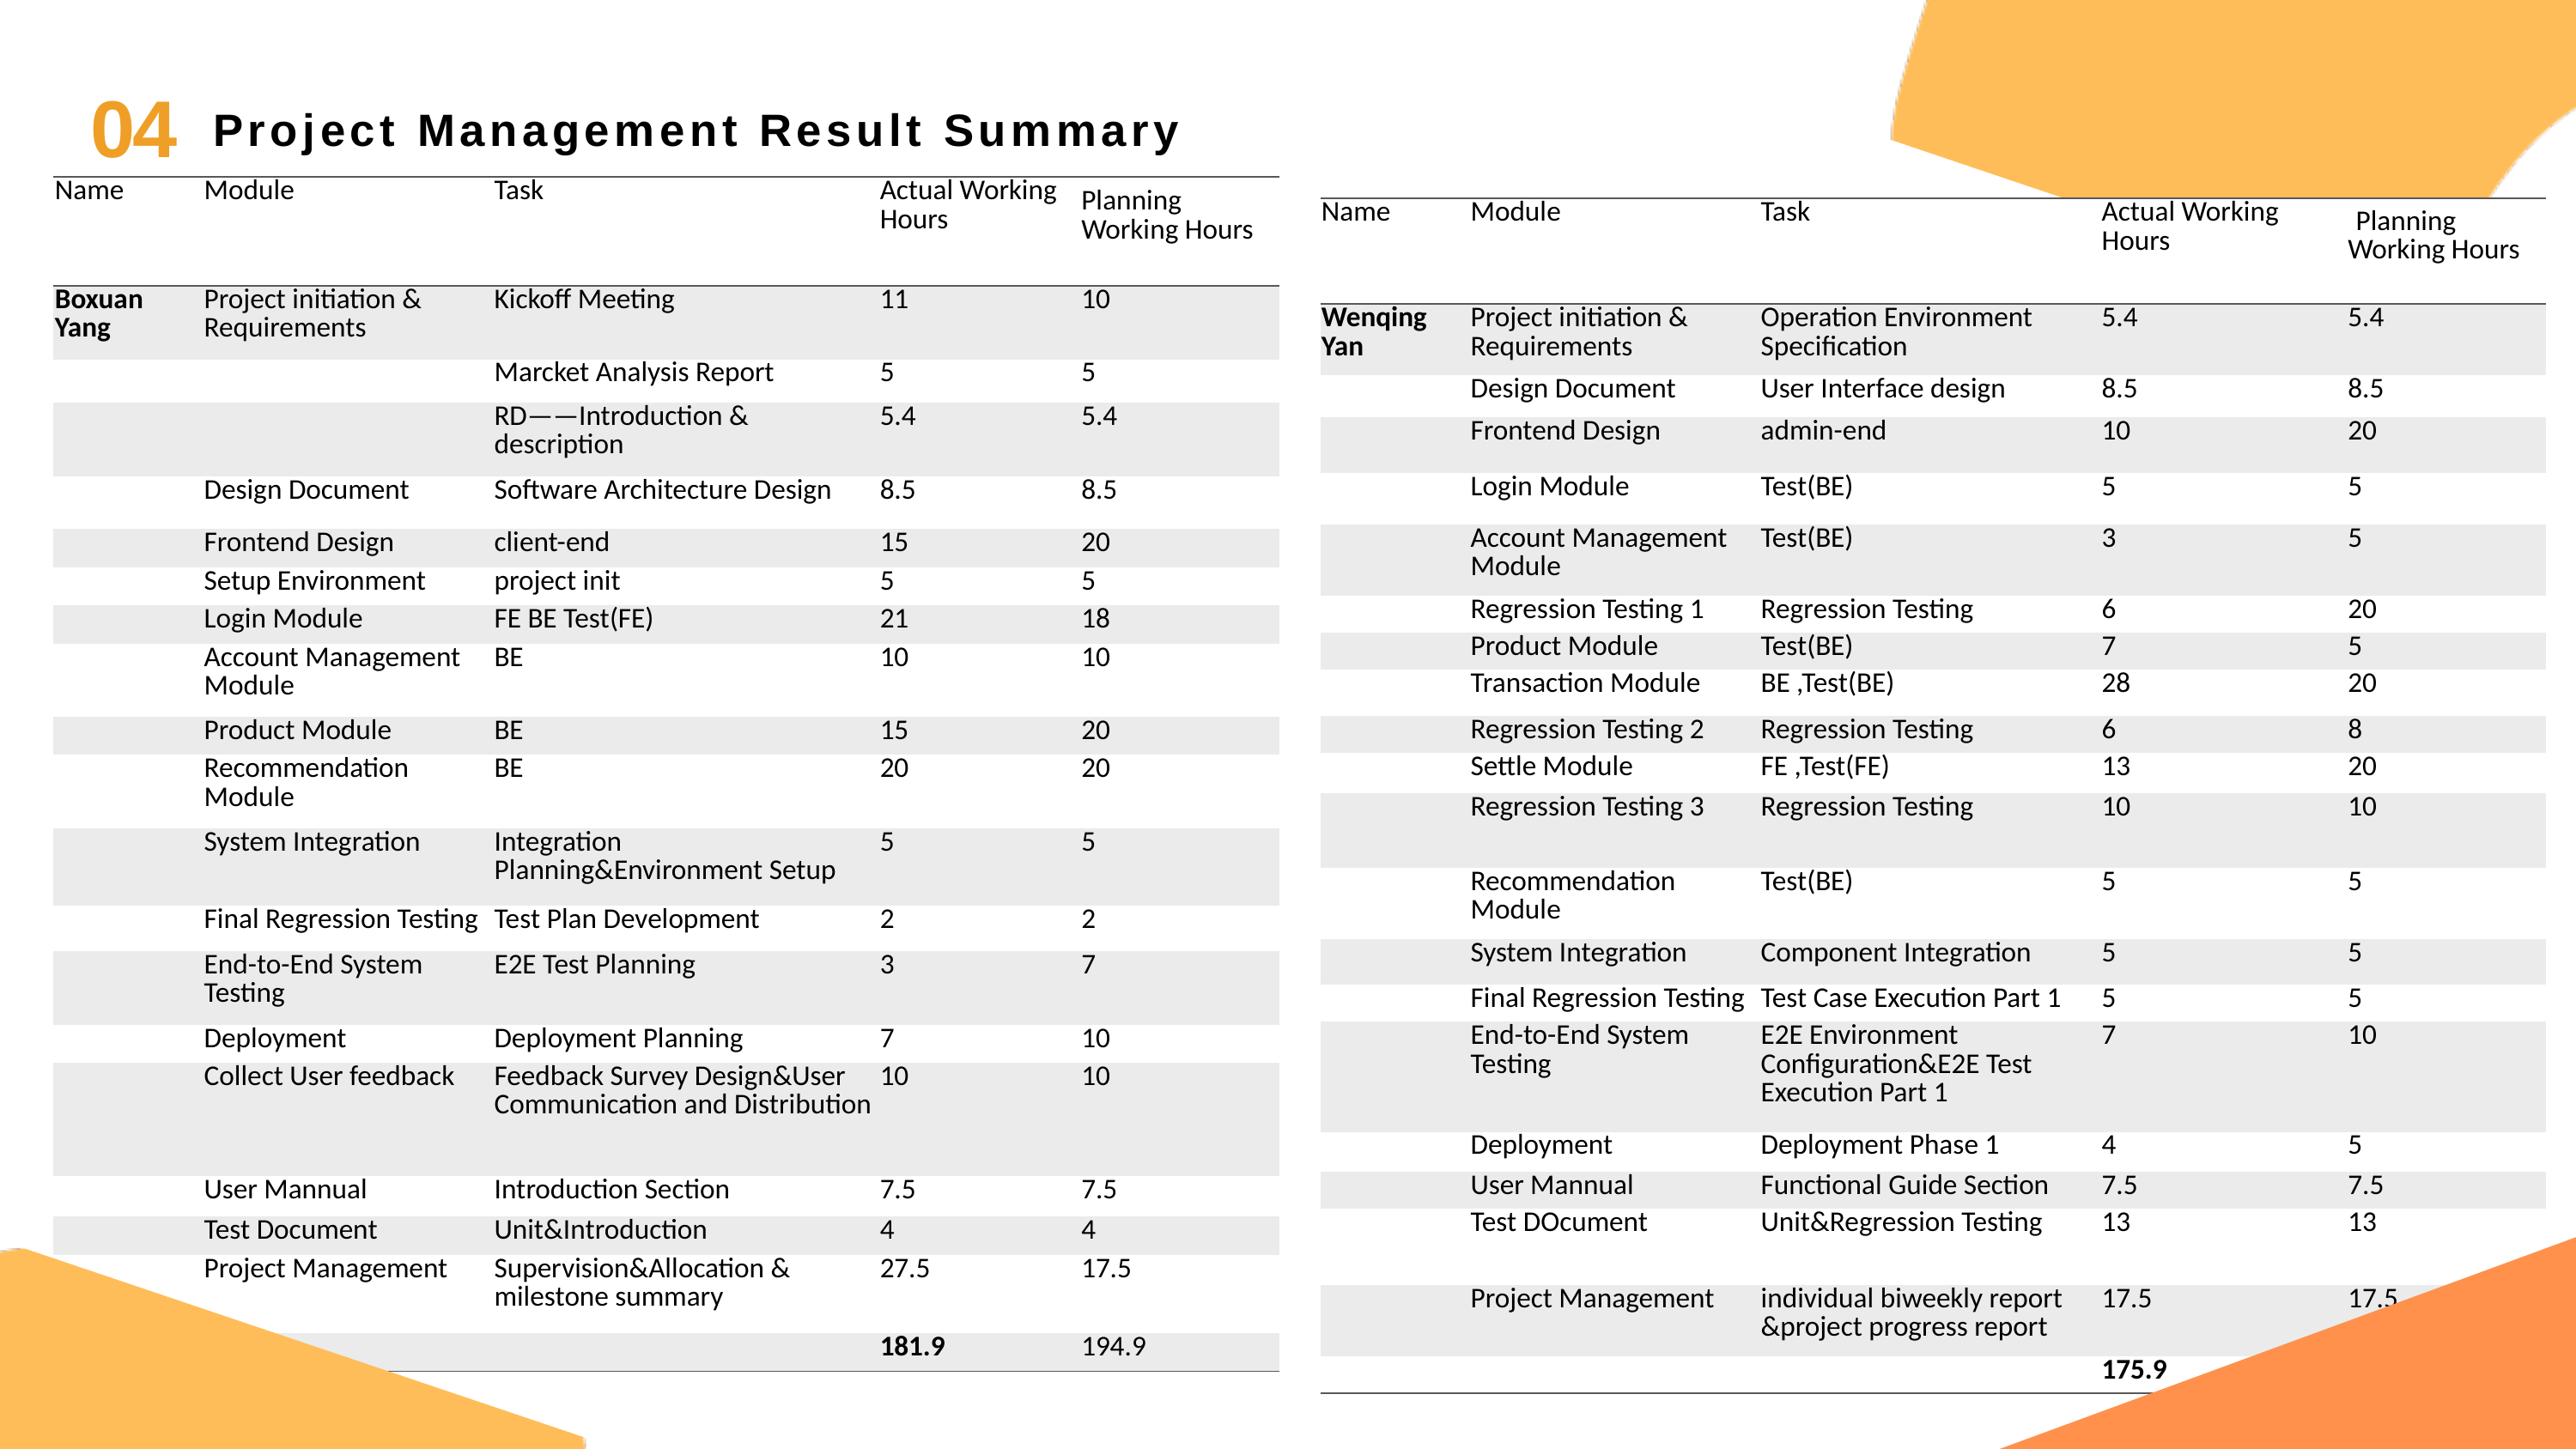

04
Project Management Result Summary
| Name | Module | Task | Actual Working Hours | Planning Working Hours |
| --- | --- | --- | --- | --- |
| Boxuan Yang | Project initiation & Requirements | Kickoff Meeting | 11 | 10 |
|  |  | Marcket Analysis Report | 5 | 5 |
|  |  | RD——Introduction & description | 5.4 | 5.4 |
|  | Design Document | Software Architecture Design | 8.5 | 8.5 |
|  | Frontend Design | client-end | 15 | 20 |
|  | Setup Environment | project init | 5 | 5 |
|  | Login Module | FE BE Test(FE) | 21 | 18 |
|  | Account Management Module | BE | 10 | 10 |
|  | Product Module | BE | 15 | 20 |
|  | Recommendation Module | BE | 20 | 20 |
|  | System Integration | Integration Planning&Environment Setup | 5 | 5 |
|  | Final Regression Testing | Test Plan Development | 2 | 2 |
|  | End-to-End System Testing | E2E Test Planning | 3 | 7 |
|  | Deployment | Deployment Planning | 7 | 10 |
|  | Collect User feedback | Feedback Survey Design&User Communication and Distribution | 10 | 10 |
|  | User Mannual | Introduction Section | 7.5 | 7.5 |
|  | Test Document | Unit&Introduction | 4 | 4 |
|  | Project Management | Supervision&Allocation & milestone summary | 27.5 | 17.5 |
|  |  |  | 181.9 | 194.9 |
| Name | Module | Task | Actual Working Hours | Planning Working Hours |
| --- | --- | --- | --- | --- |
| Wenqing Yan | Project initiation & Requirements | Operation Environment Specification | 5.4 | 5.4 |
|  | Design Document | User Interface design | 8.5 | 8.5 |
|  | Frontend Design | admin-end | 10 | 20 |
|  | Login Module | Test(BE) | 5 | 5 |
|  | Account Management Module | Test(BE) | 3 | 5 |
|  | Regression Testing 1 | Regression Testing | 6 | 20 |
|  | Product Module | Test(BE) | 7 | 5 |
|  | Transaction Module | BE ,Test(BE) | 28 | 20 |
|  | Regression Testing 2 | Regression Testing | 6 | 8 |
|  | Settle Module | FE ,Test(FE) | 13 | 20 |
|  | Regression Testing 3 | Regression Testing | 10 | 10 |
|  | Recommendation Module | Test(BE) | 5 | 5 |
|  | System Integration | Component Integration | 5 | 5 |
|  | Final Regression Testing | Test Case Execution Part 1 | 5 | 5 |
|  | End-to-End System Testing | E2E Environment Configuration&E2E Test Execution Part 1 | 7 | 10 |
|  | Deployment | Deployment Phase 1 | 4 | 5 |
|  | User Mannual | Functional Guide Section | 7.5 | 7.5 |
|  | Test DOcument | Unit&Regression Testing | 13 | 13 |
|  | Project Management | individual biweekly report &project progress report | 17.5 | 17.5 |
|  |  |  | 175.9 | 194.9 |